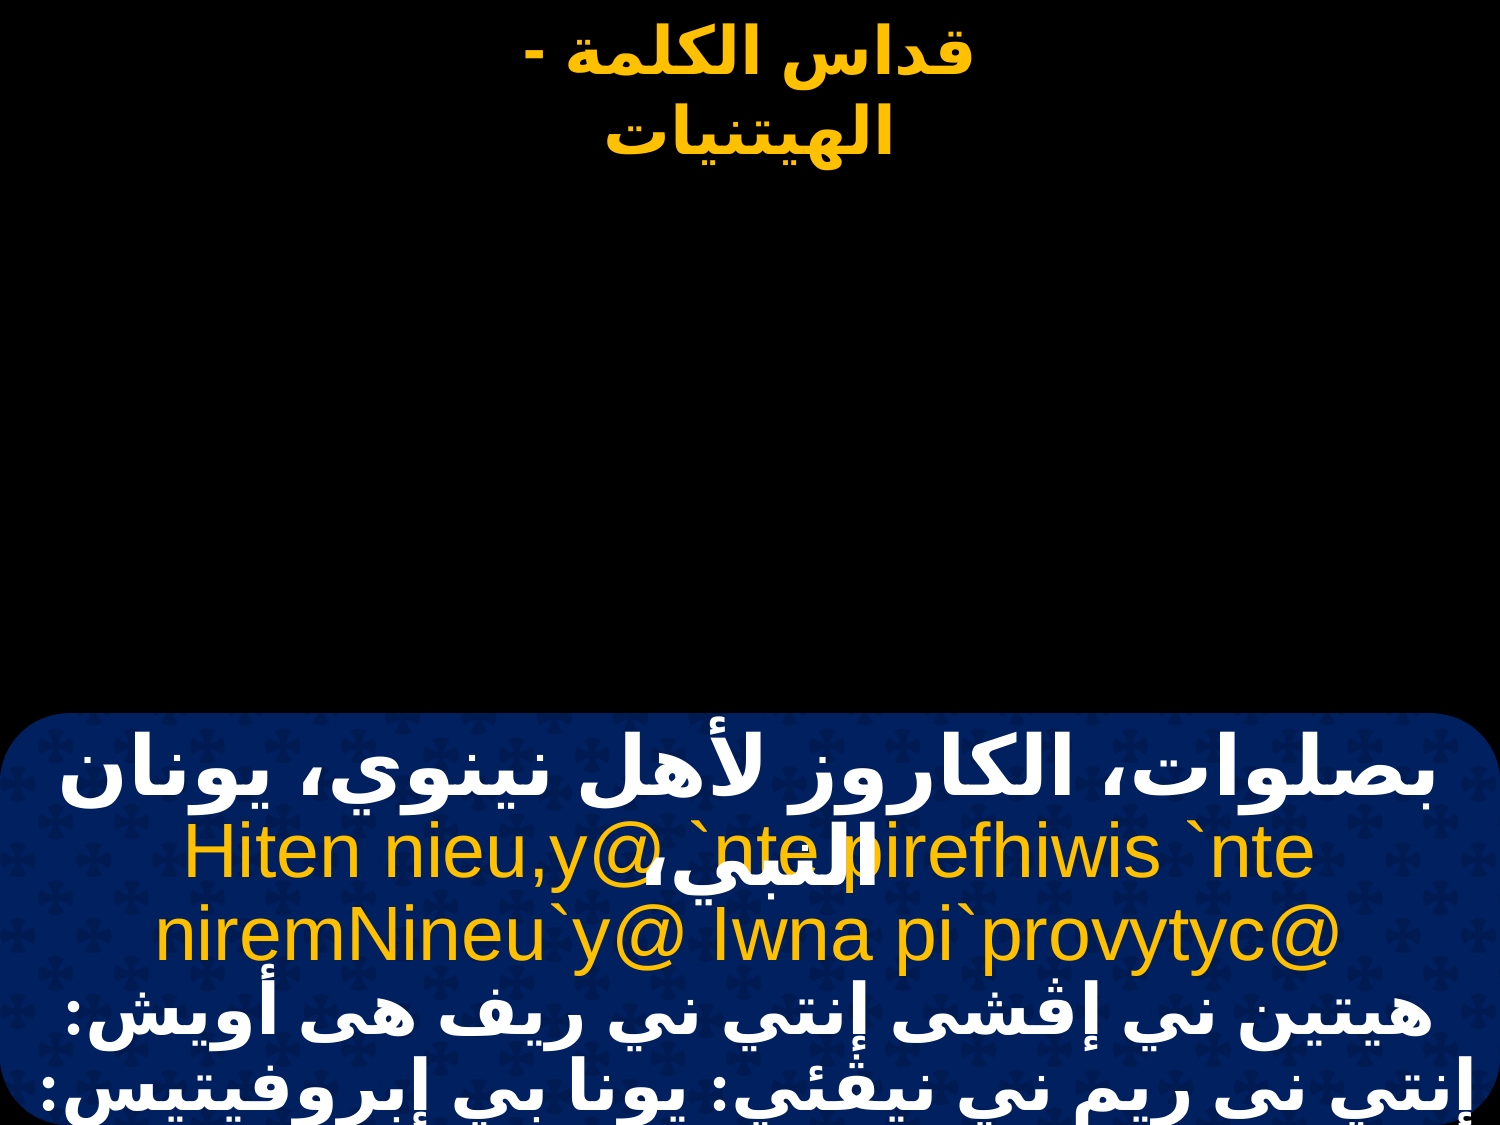

# يونان النبي
بصلوات، الكاروز لأهل نينوي، يونان النبي،
Hiten nieu,y@ `nte pirefhiwis `nte niremNineu`y@ Iwna pi`provytyc@
هيتين ني إڤشى إنتي ني ريف هى أويش: إنتي نى ريم ني نيڤئي: يونا بي إبروفيتيس: